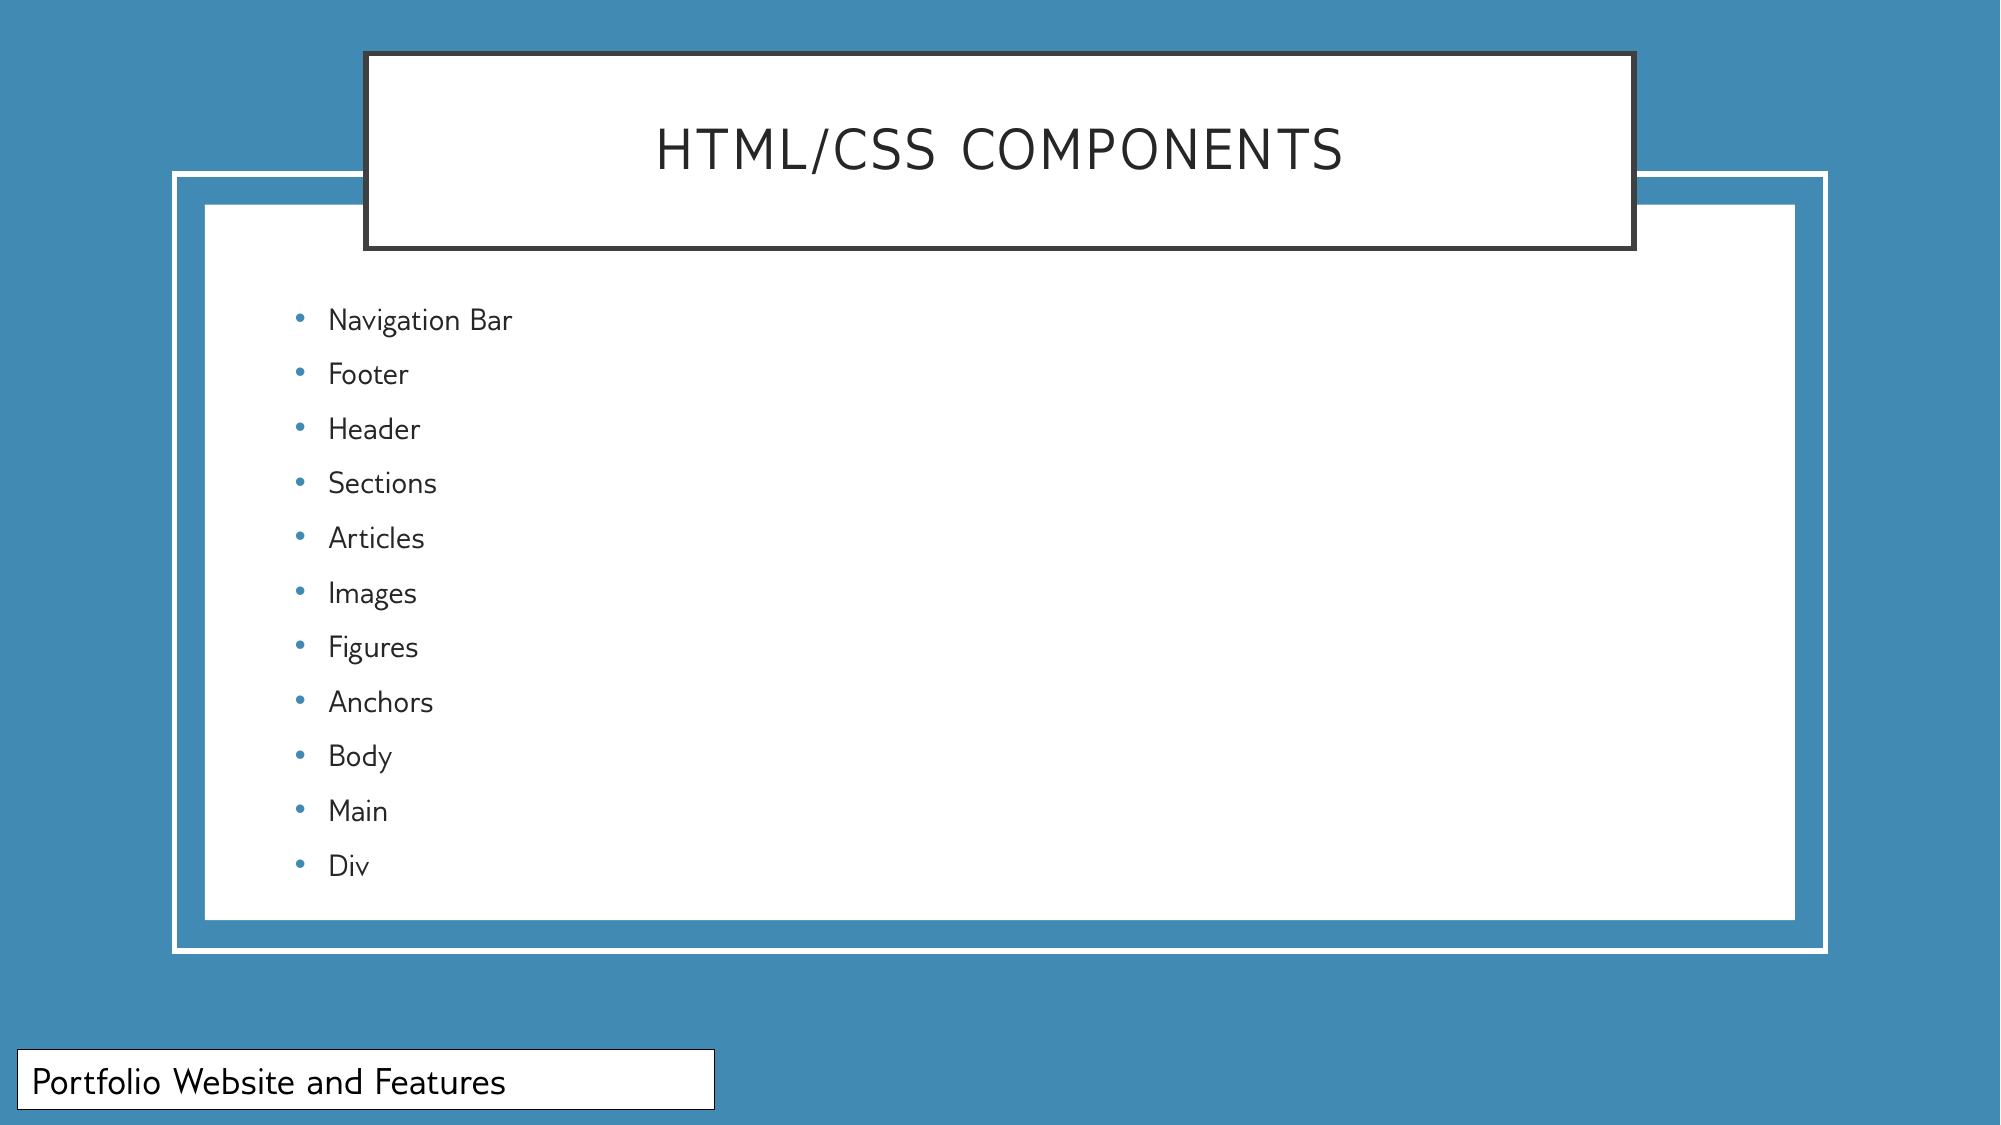

# HTML/CSS Components

Navigation Bar
Footer
Header
Sections
Articles
Images
Figures
Anchors
Body
Main
Div
Portfolio Website and Features